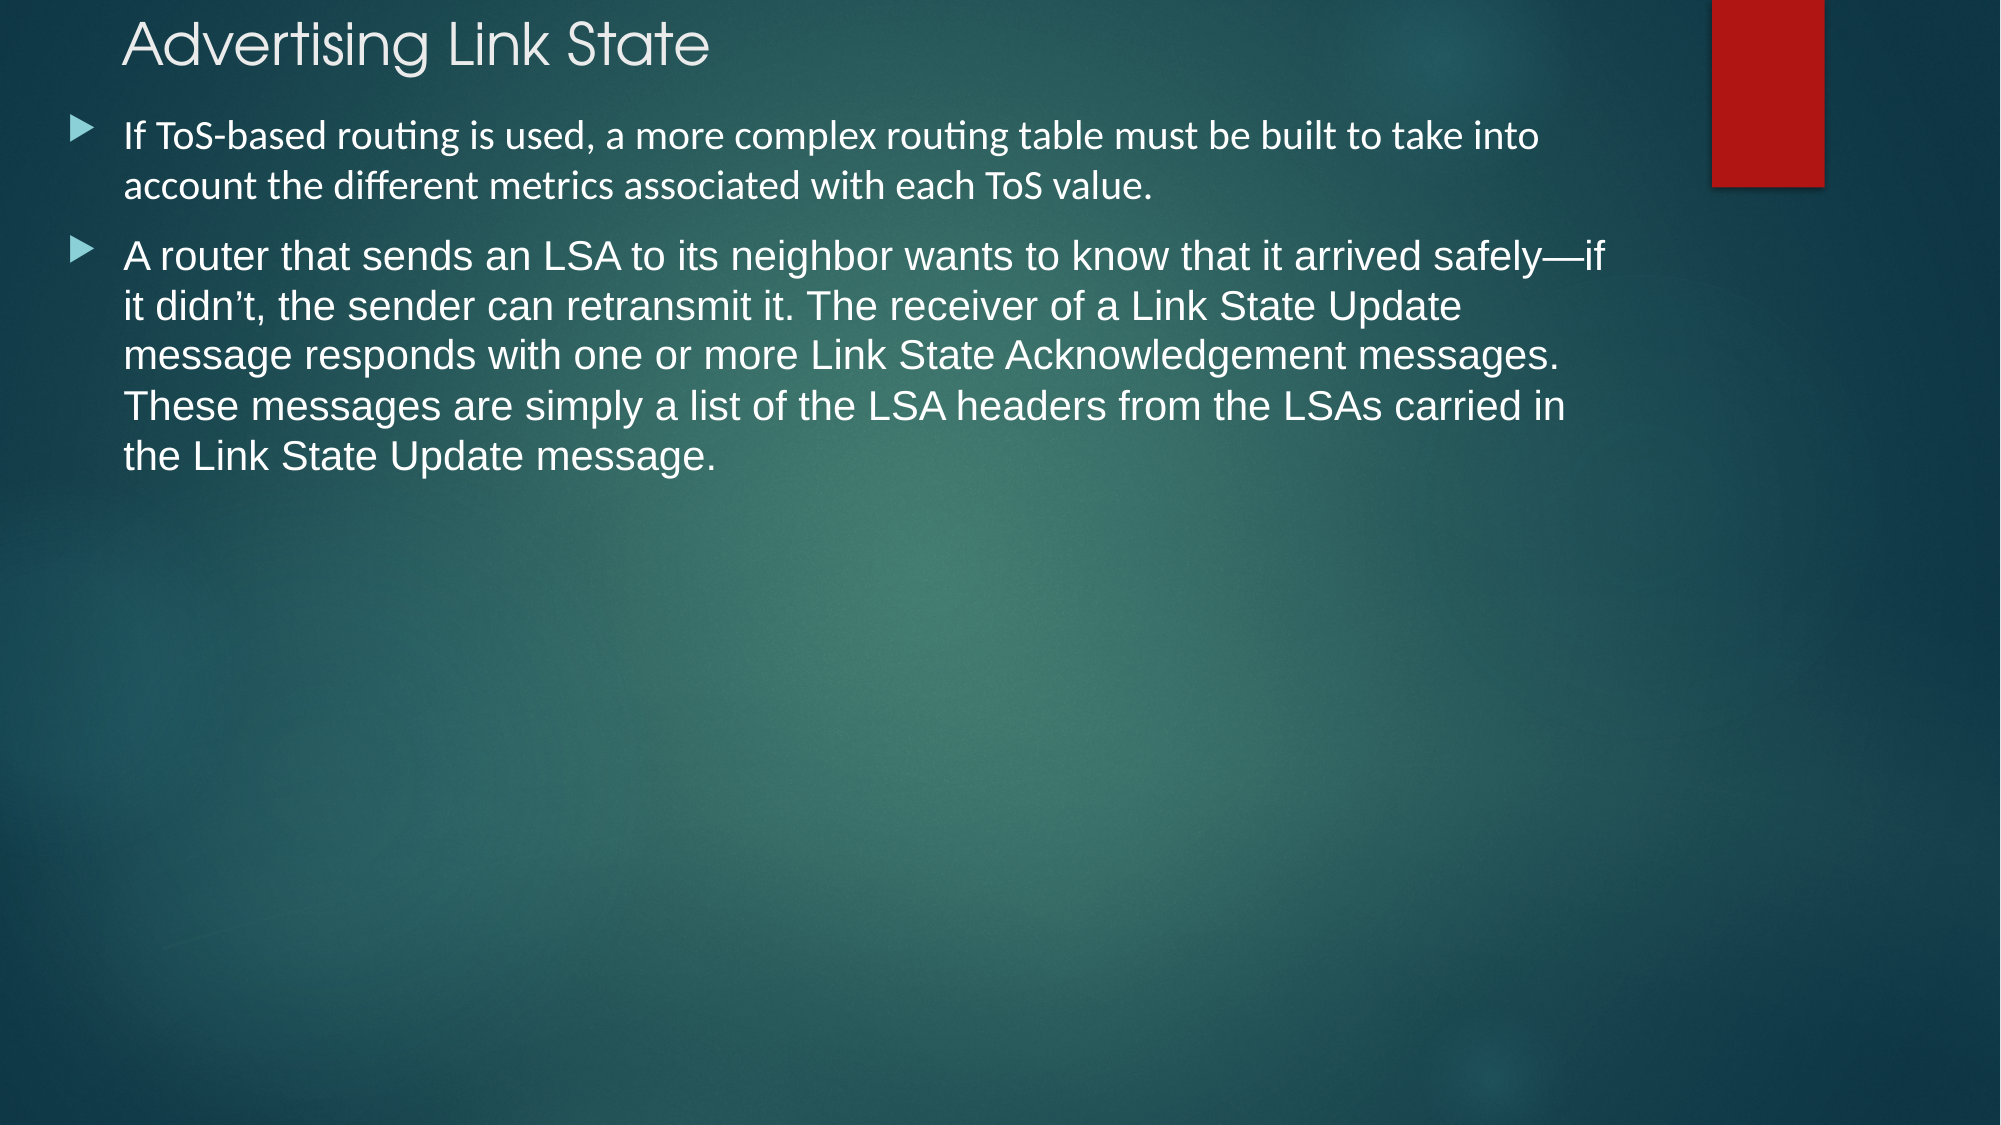

# Advertising Link State
If ToS-based routing is used, a more complex routing table must be built to take into account the different metrics associated with each ToS value.
A router that sends an LSA to its neighbor wants to know that it arrived safely—if it didn’t, the sender can retransmit it. The receiver of a Link State Update message responds with one or more Link State Acknowledgement messages. These messages are simply a list of the LSA headers from the LSAs carried in the Link State Update message.